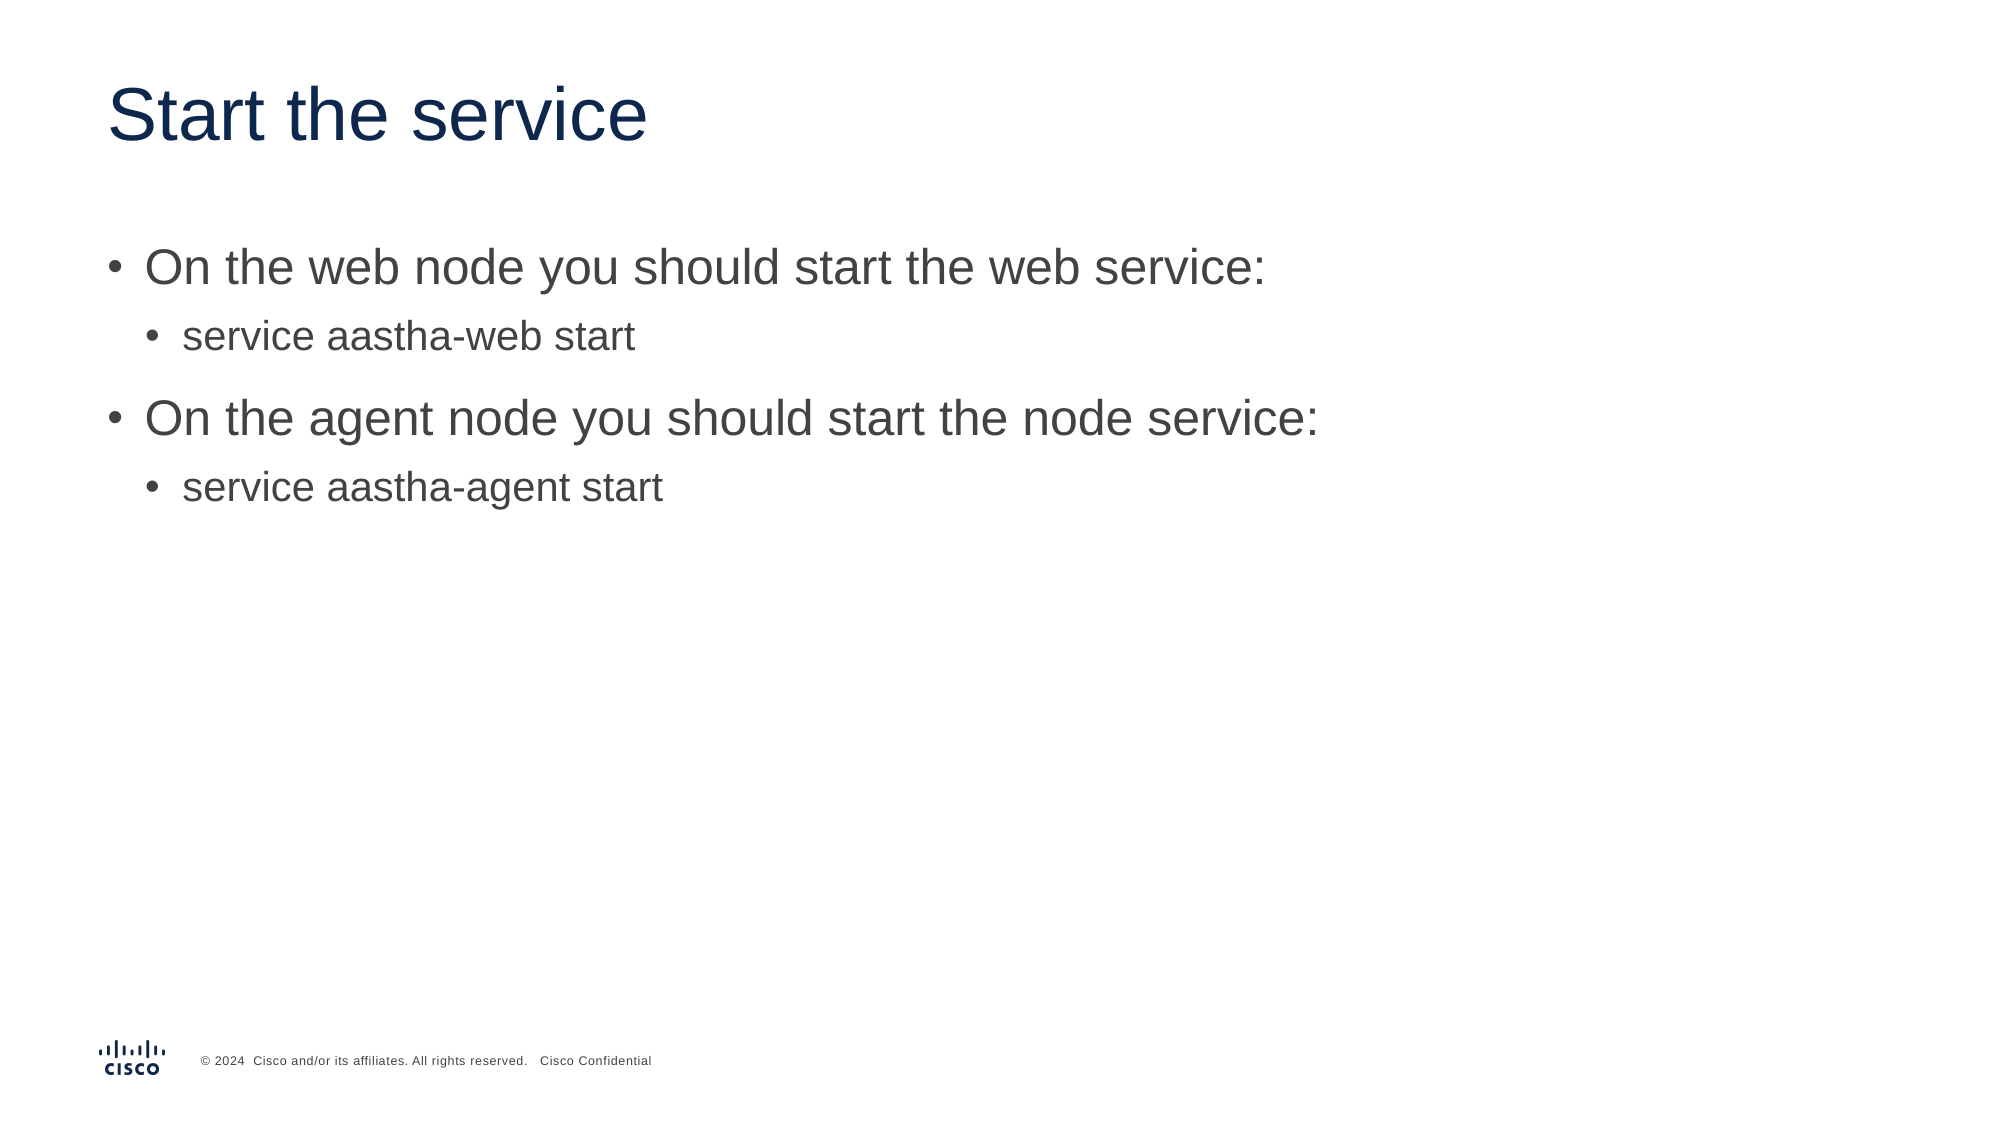

# Start the service
On the web node you should start the web service:
service aastha-web start
On the agent node you should start the node service:
service aastha-agent start